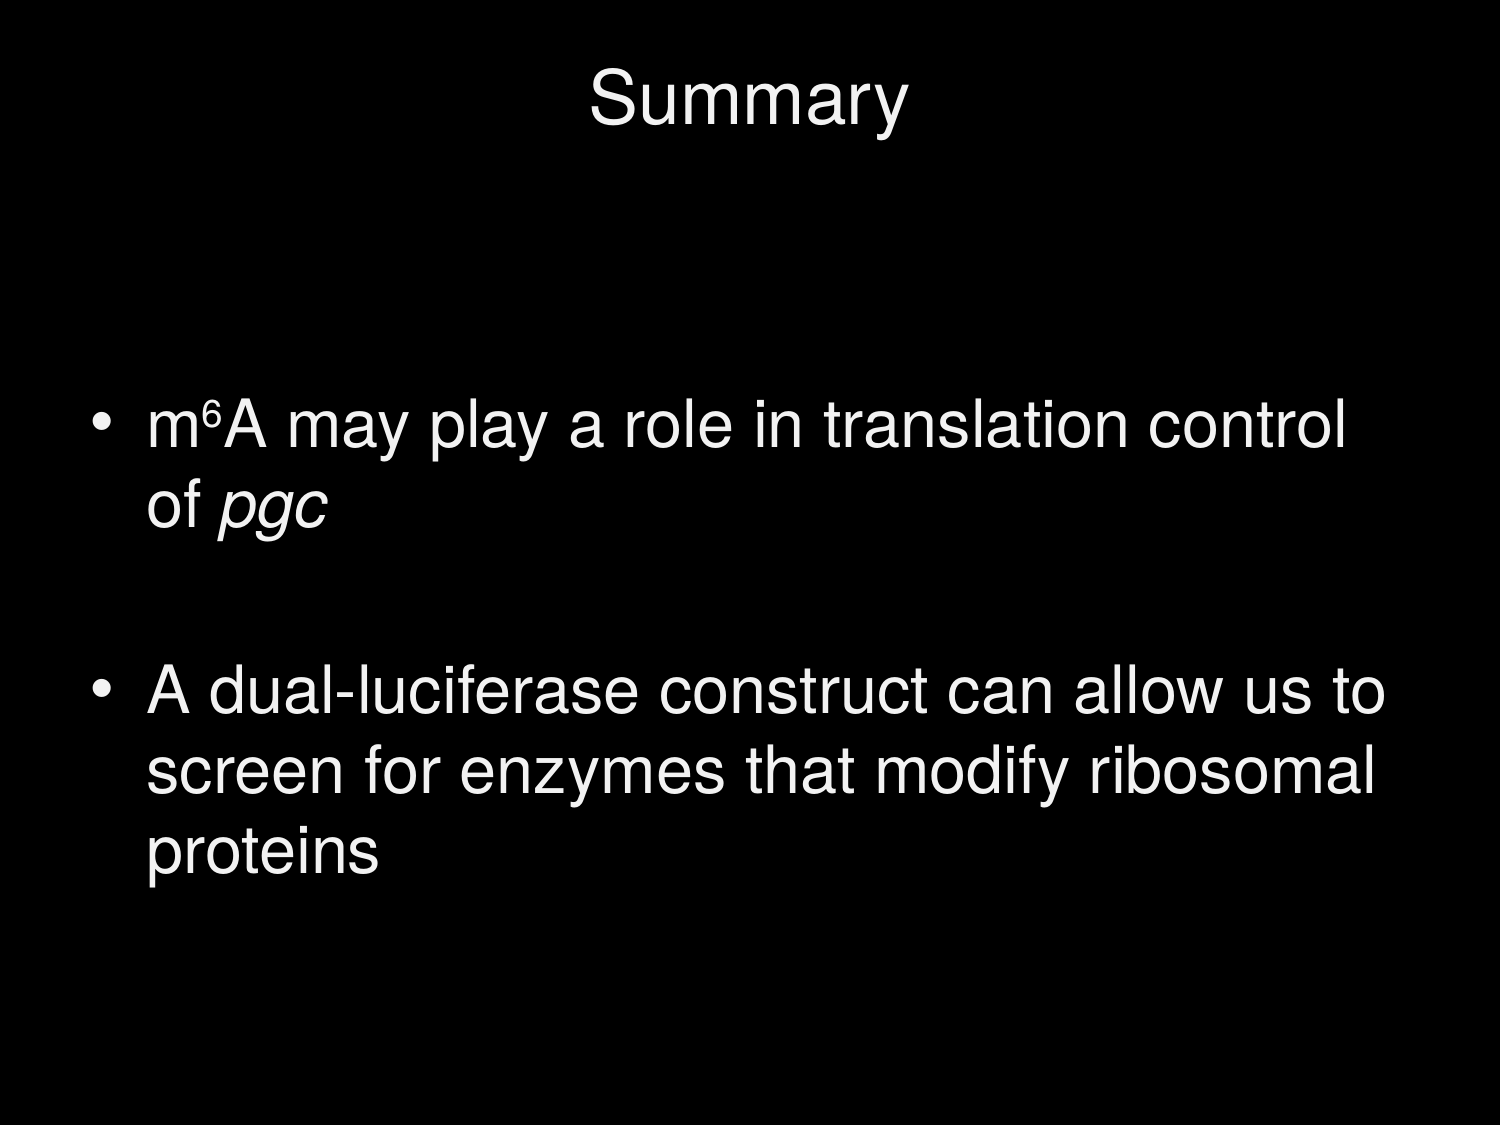

# Summary
m6A may play a role in translation control of pgc

A dual-luciferase construct can allow us to screen for enzymes that modify ribosomal proteins